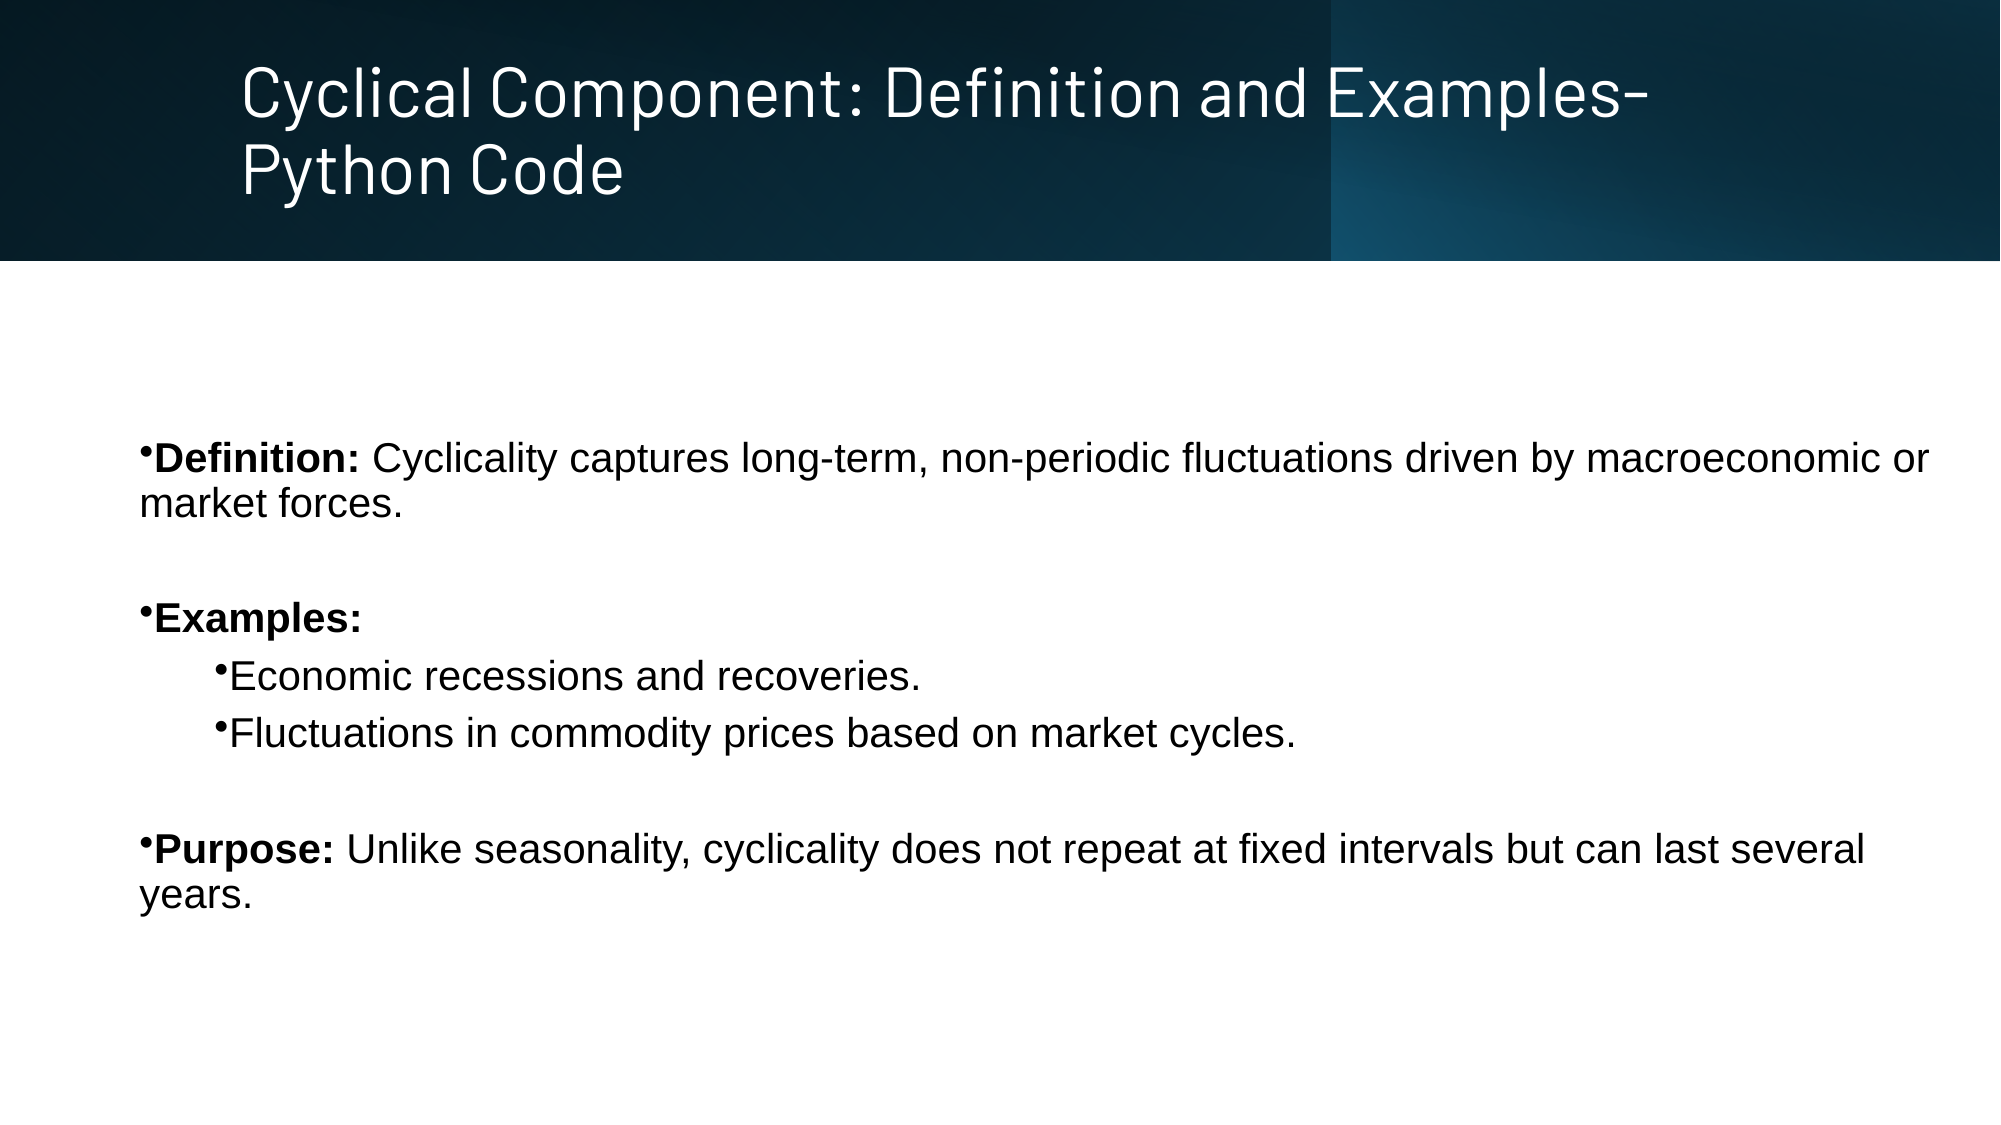

# Cyclical Component: Definition and Examples- Python Code
Definition: Cyclicality captures long-term, non-periodic fluctuations driven by macroeconomic or market forces.

Examples:
Economic recessions and recoveries.
Fluctuations in commodity prices based on market cycles.

Purpose: Unlike seasonality, cyclicality does not repeat at fixed intervals but can last several years.